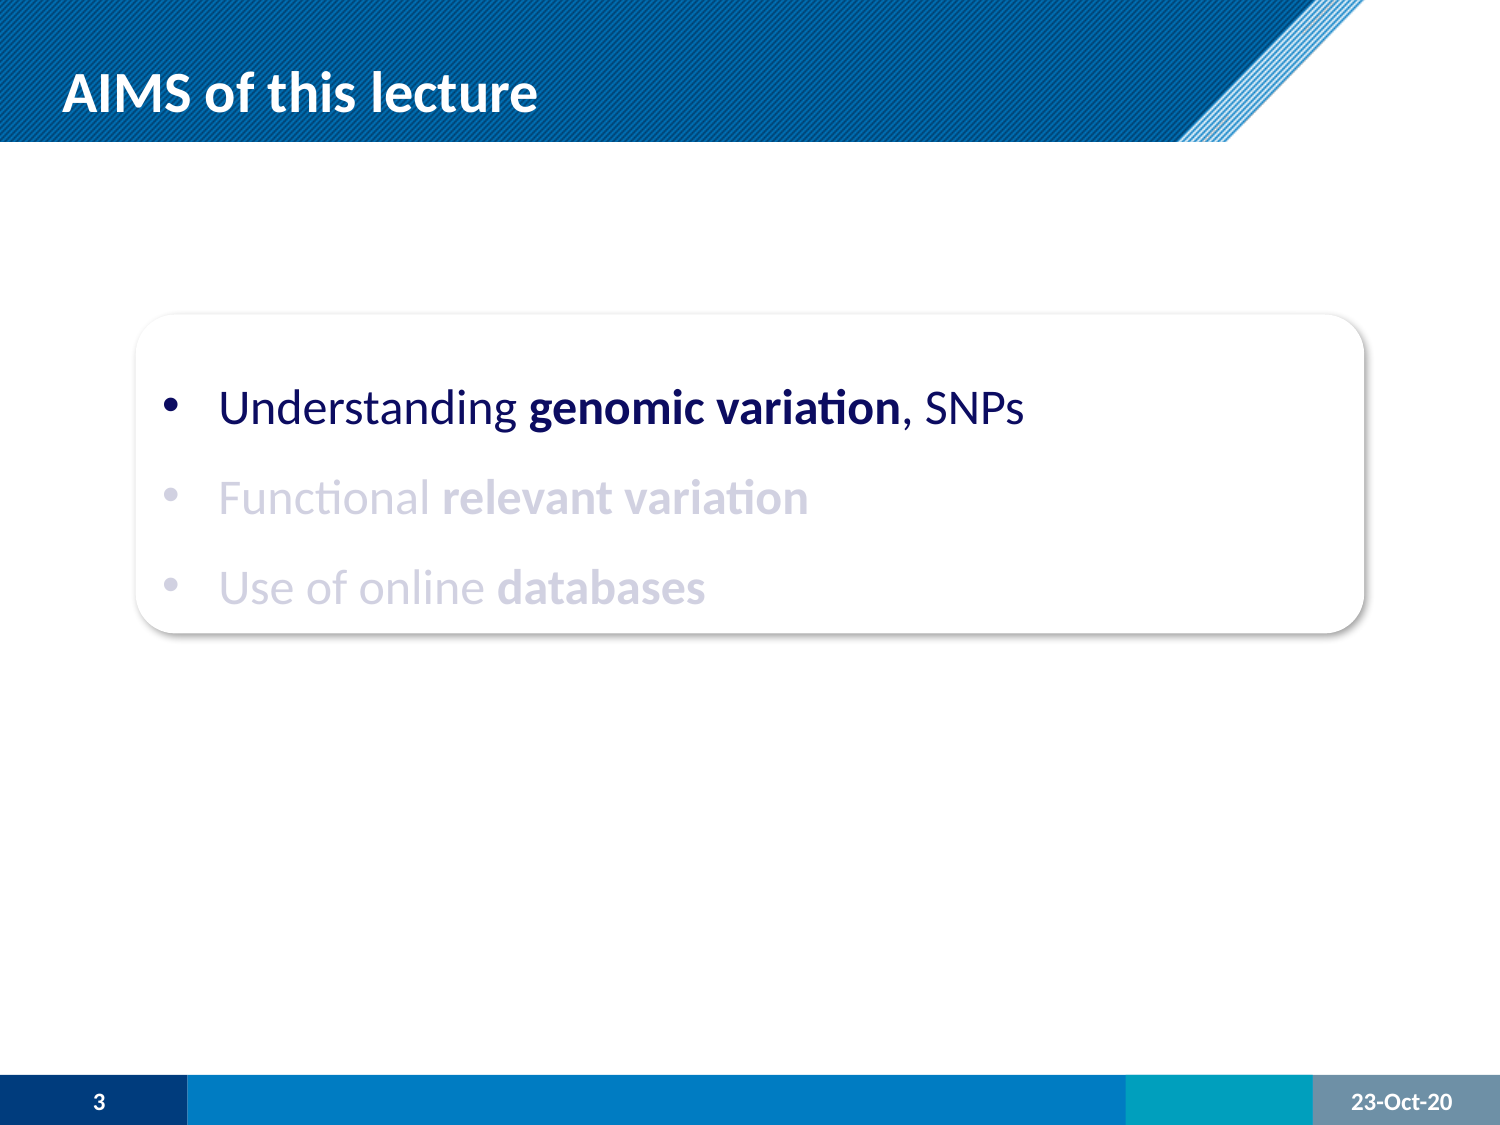

AIMS of this lecture
Understanding genomic variation, SNPs
Functional relevant variation
Use of online databases

3
23-Oct-20